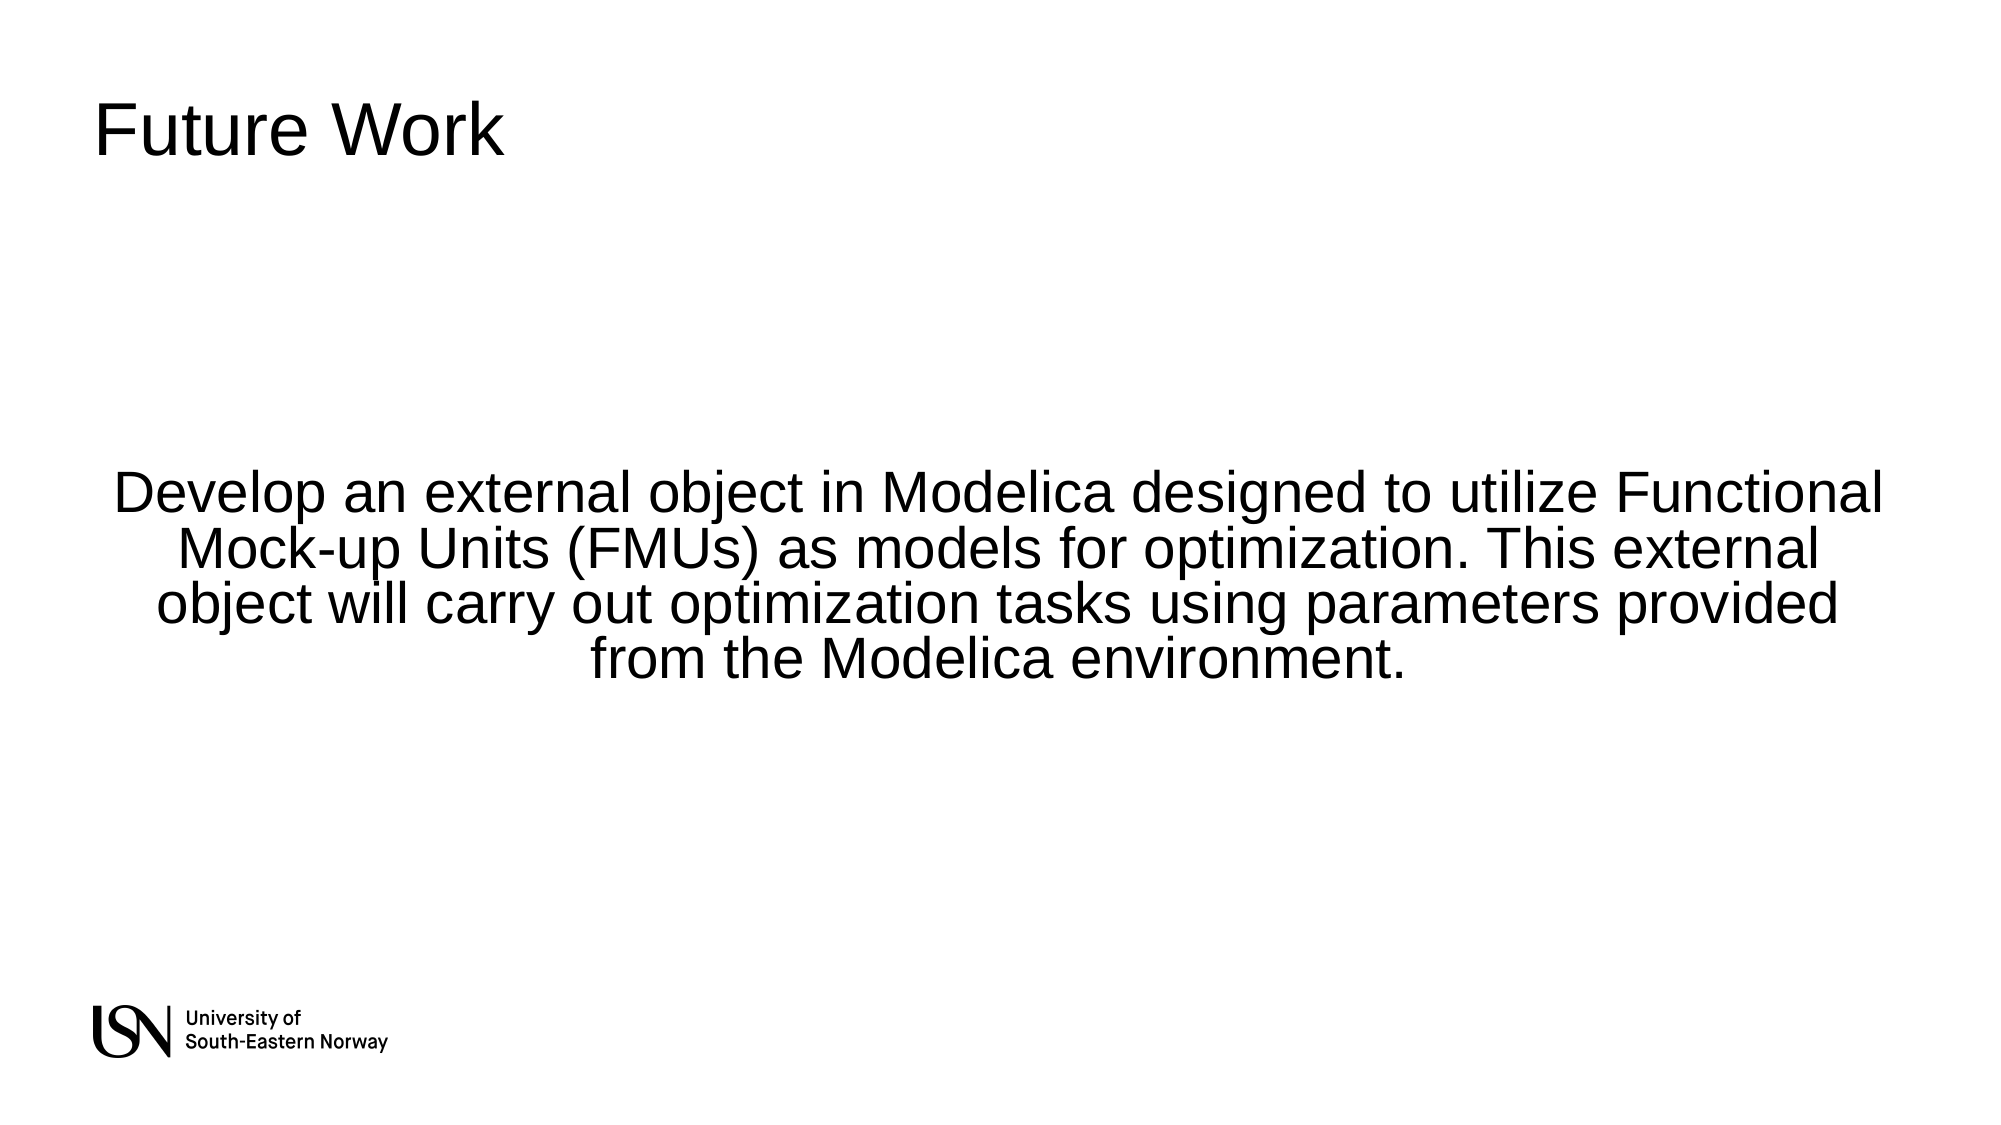

# Future Work
Develop an external object in Modelica designed to utilize Functional Mock-up Units (FMUs) as models for optimization. This external object will carry out optimization tasks using parameters provided from the Modelica environment.